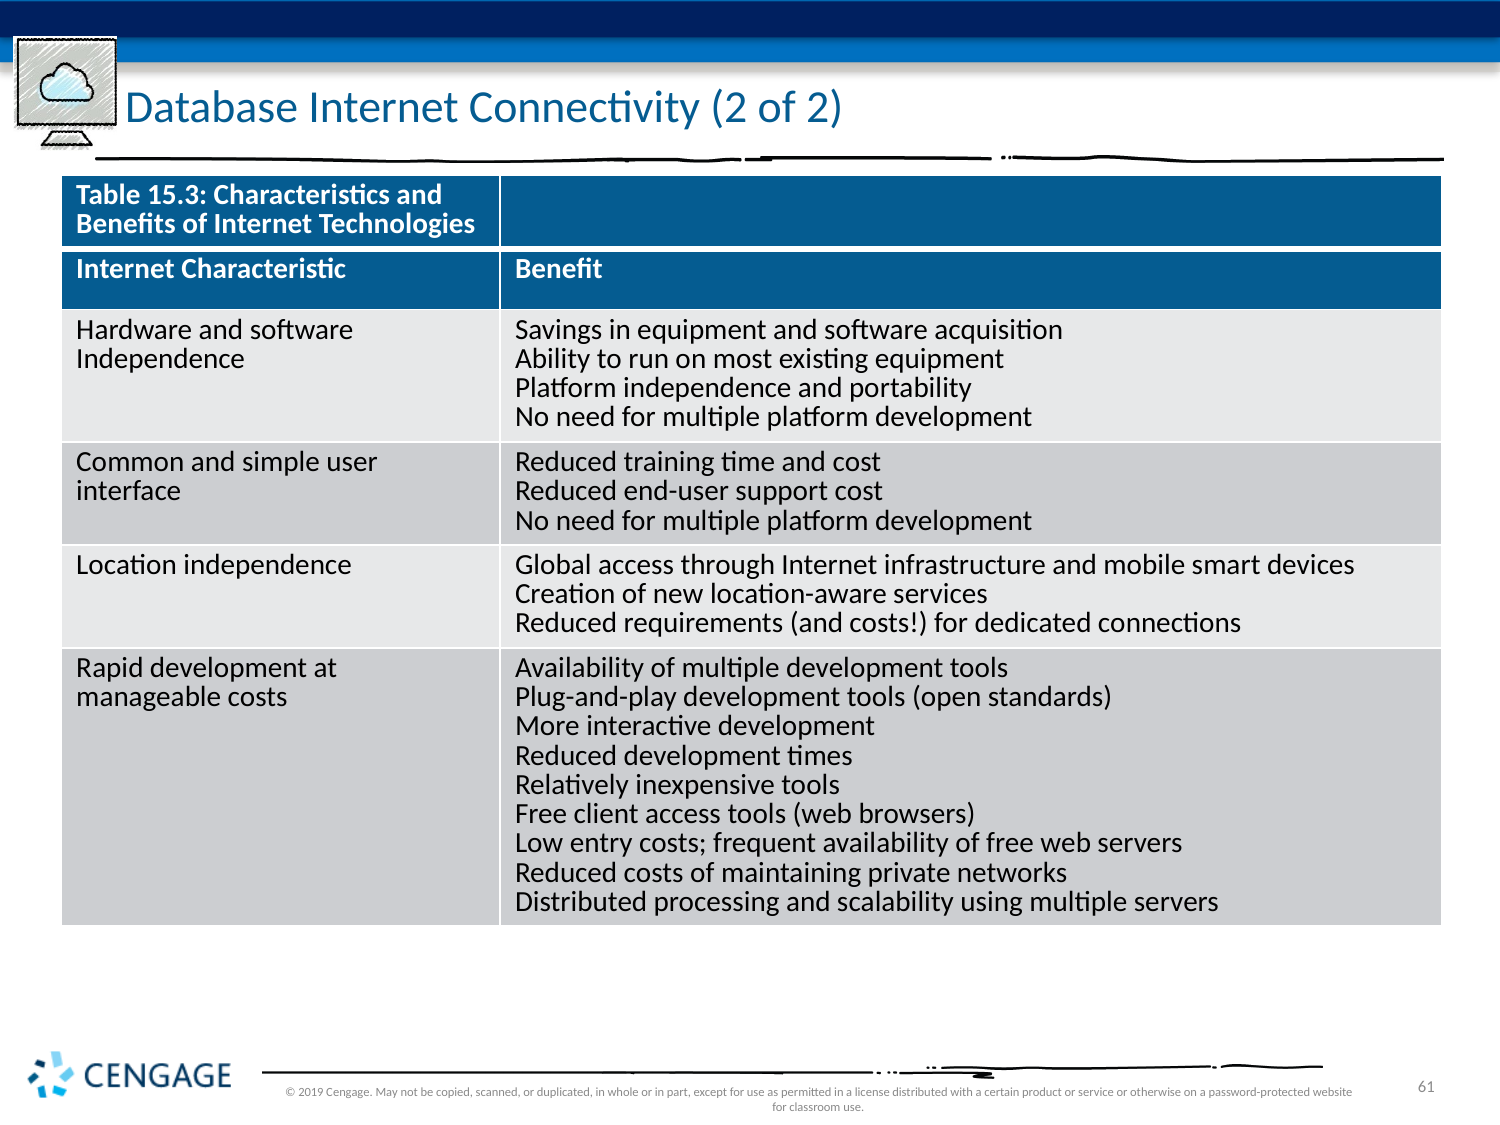

# Database Internet Connectivity (2 of 2)
| Table 15.3: Characteristics and Benefits of Internet Technologies |  |
| --- | --- |
| Internet Characteristic | Benefit |
| Hardware and software Independence | Savings in equipment and software acquisition Ability to run on most existing equipment Platform independence and portability No need for multiple platform development |
| Common and simple user interface | Reduced training time and cost Reduced end-user support cost No need for multiple platform development |
| Location independence | Global access through Internet infrastructure and mobile smart devices Creation of new location-aware services Reduced requirements (and costs!) for dedicated connections |
| Rapid development at manageable costs | Availability of multiple development tools Plug-and-play development tools (open standards) More interactive development Reduced development times Relatively inexpensive tools Free client access tools (web browsers) Low entry costs; frequent availability of free web servers Reduced costs of maintaining private networks Distributed processing and scalability using multiple servers |
© 2019 Cengage. May not be copied, scanned, or duplicated, in whole or in part, except for use as permitted in a license distributed with a certain product or service or otherwise on a password-protected website for classroom use.